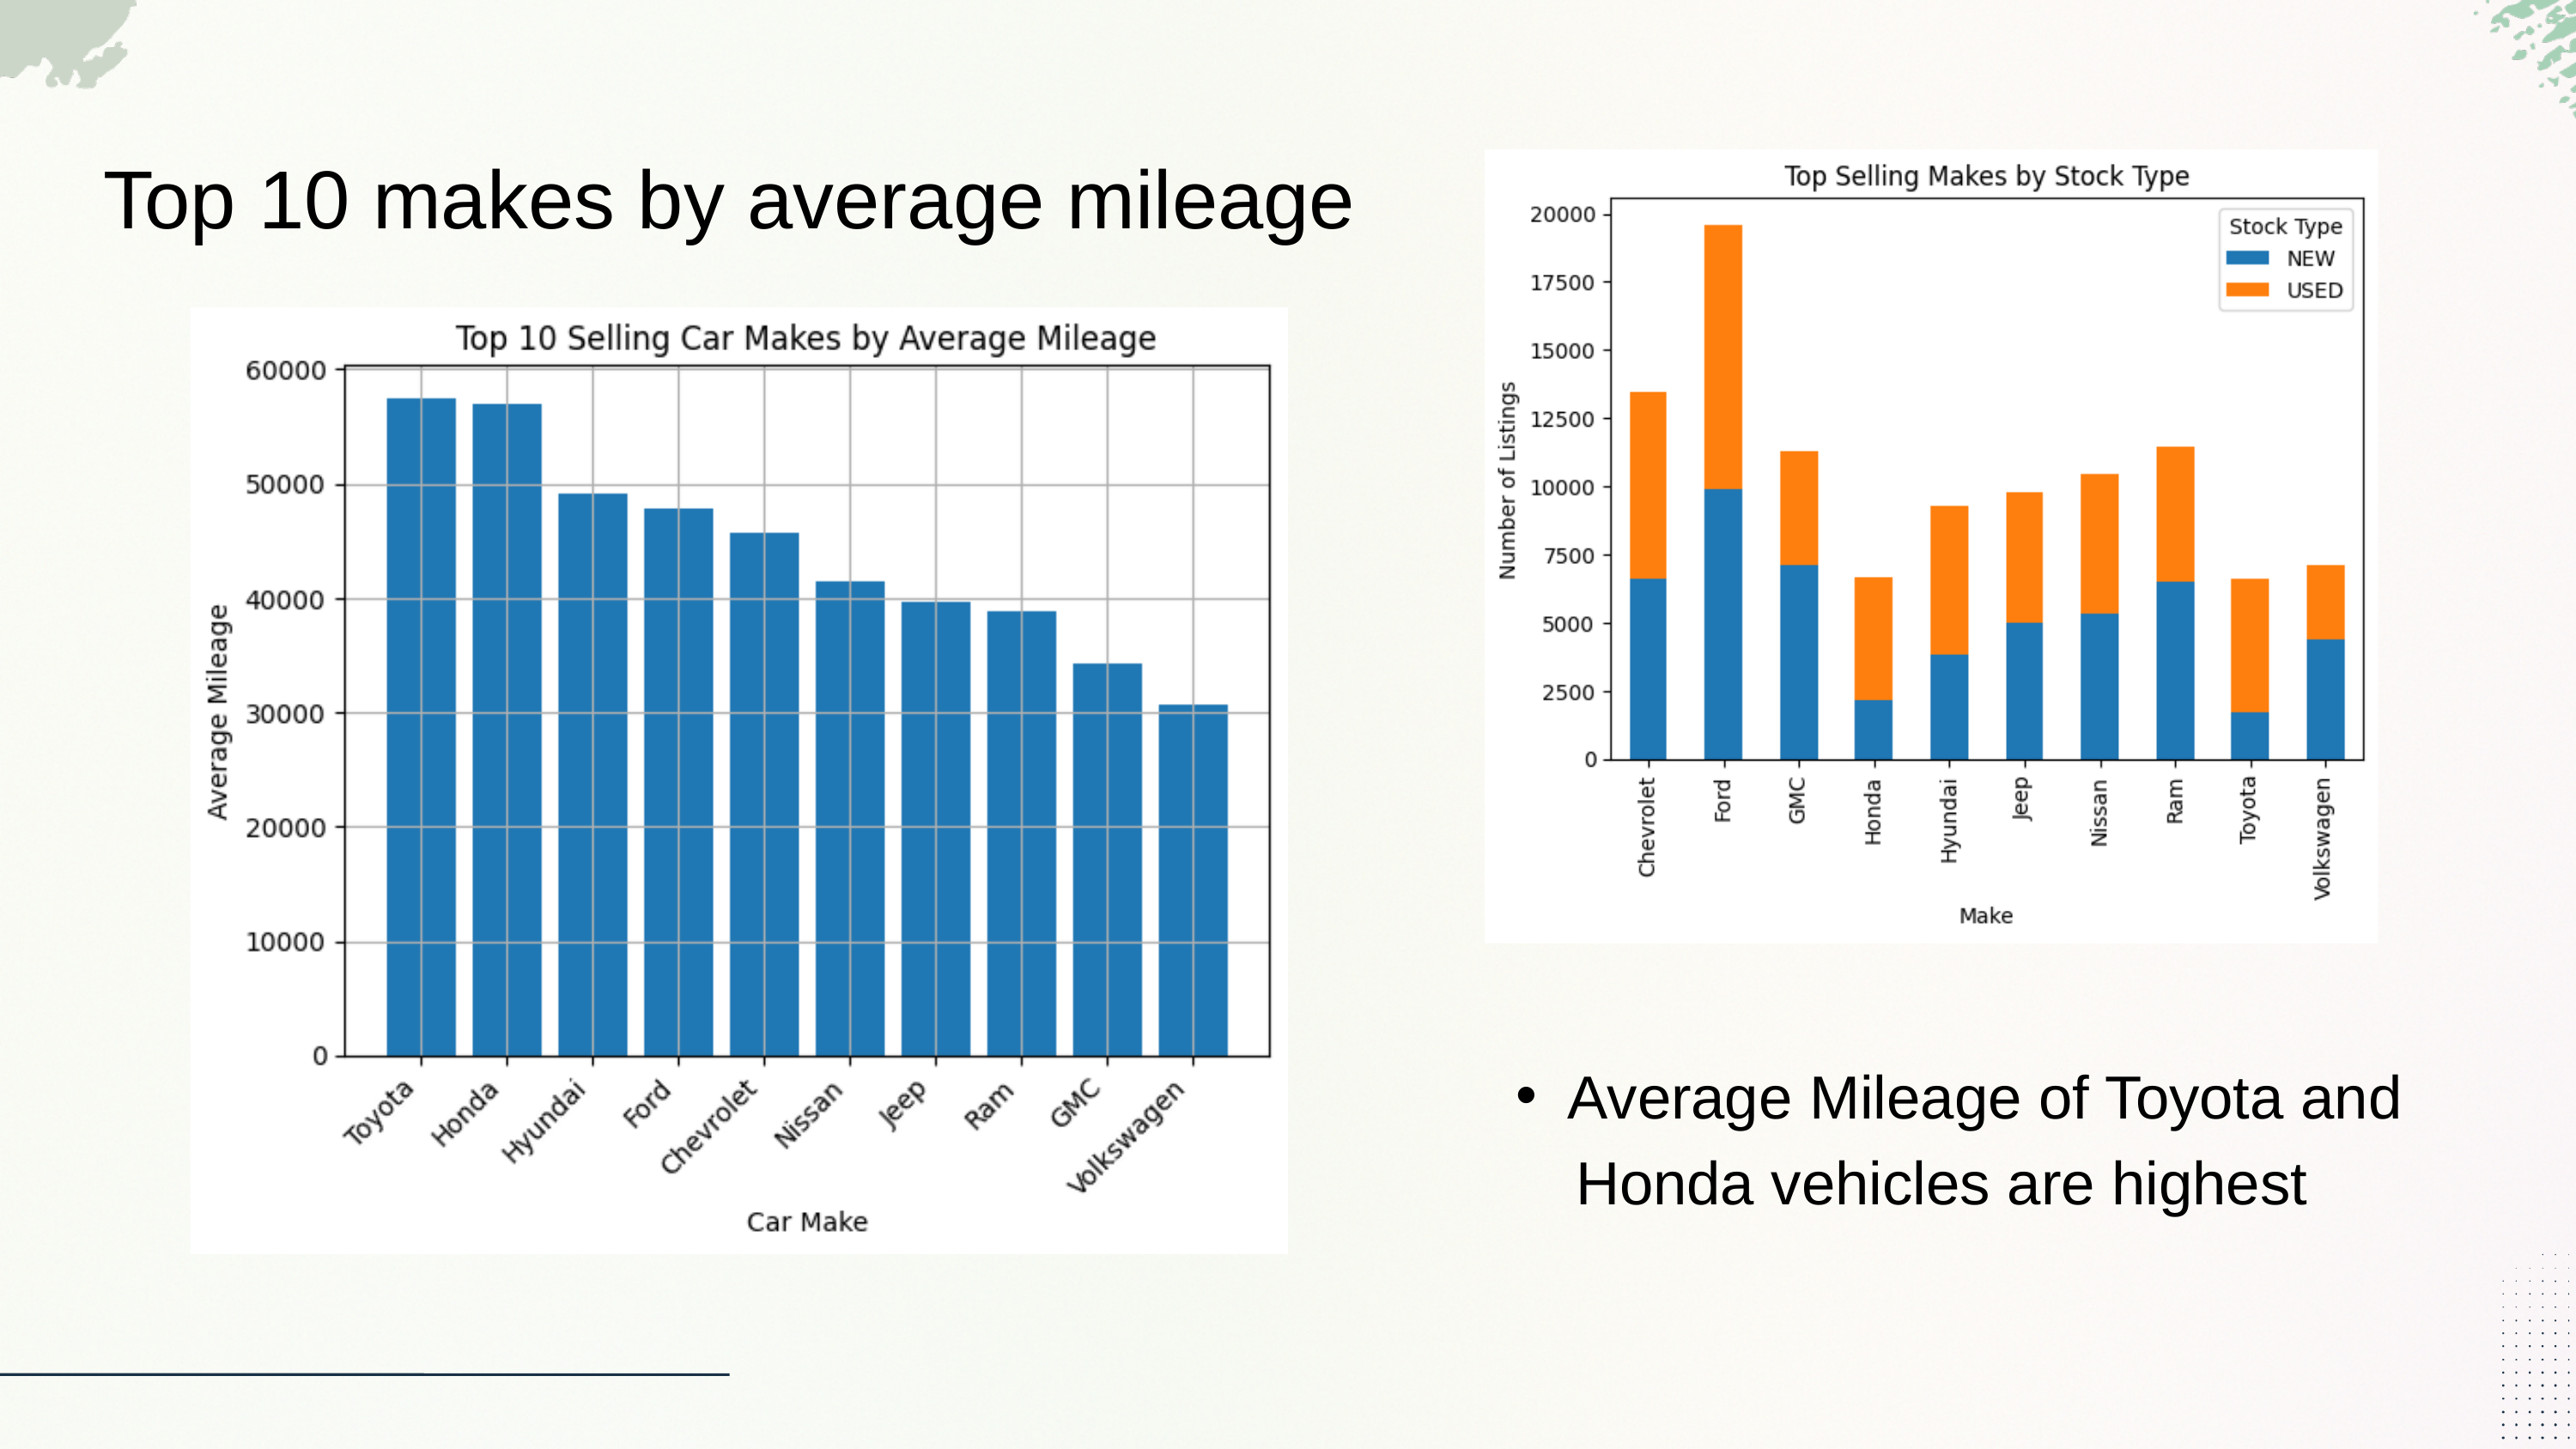

Top 10 makes by average mileage

Average Mileage of Toyota and
Honda vehicles are highest